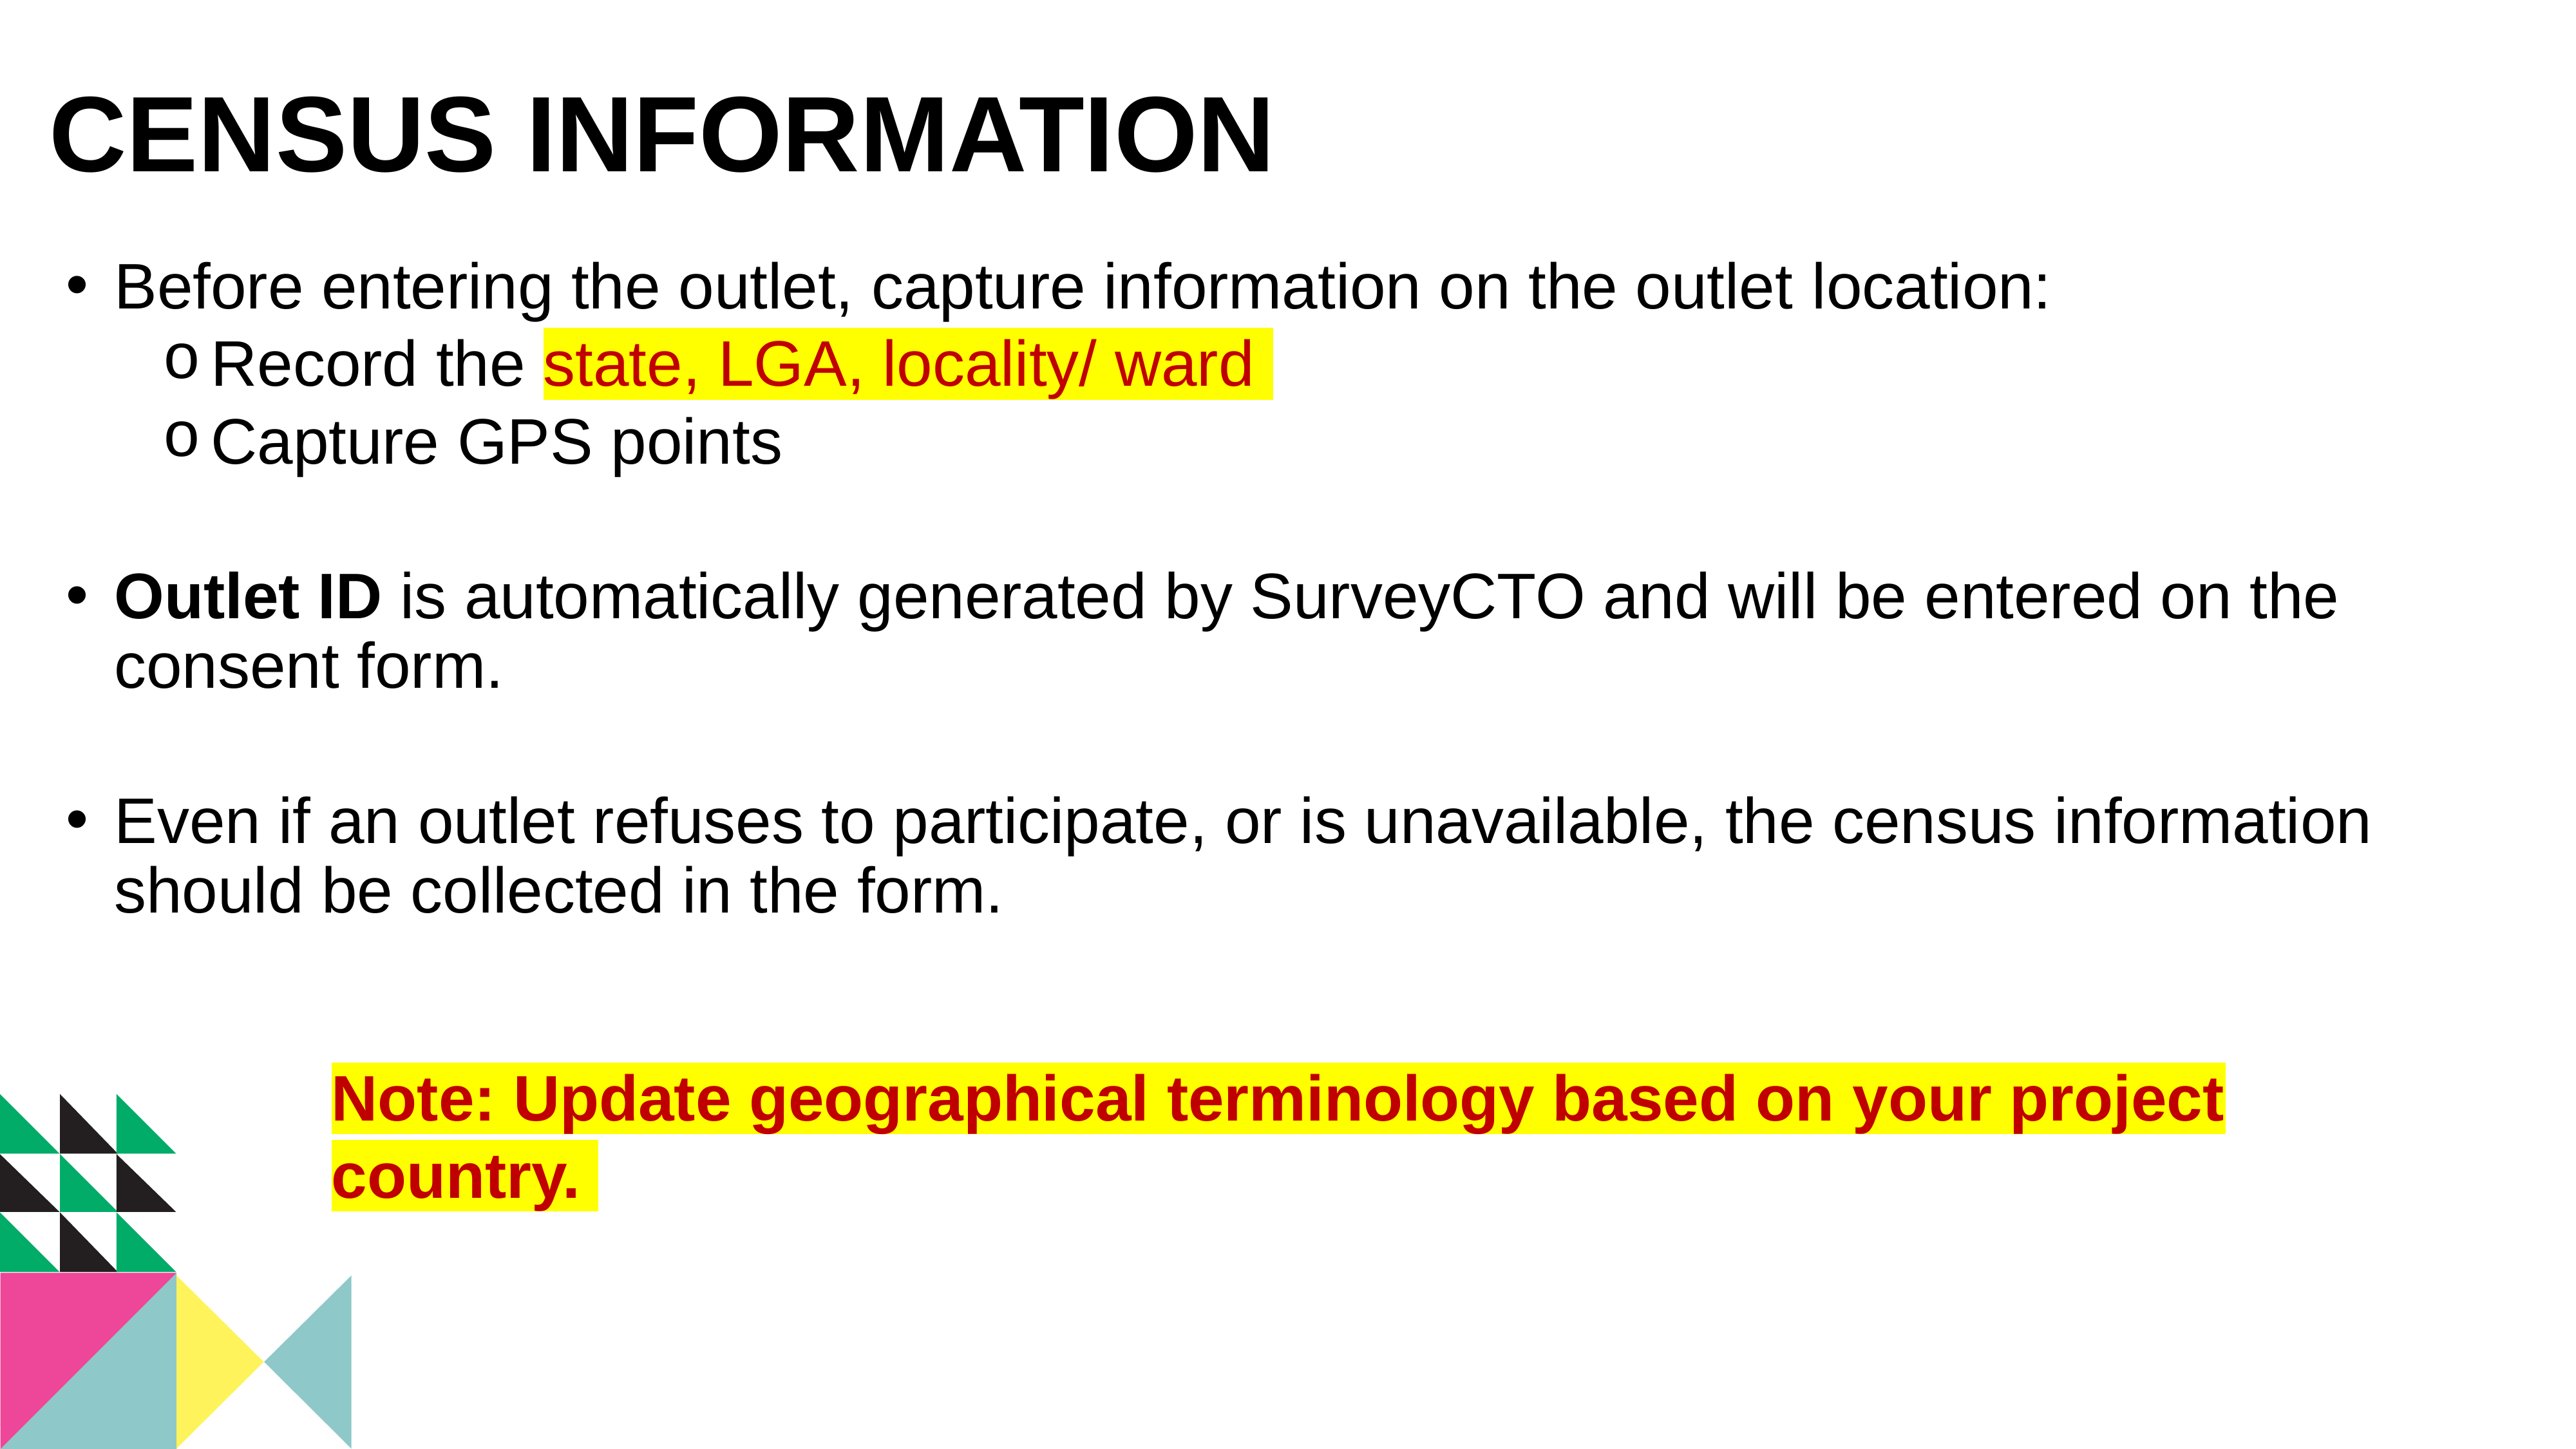

CENSUS INFORMATION
Before entering the outlet, capture information on the outlet location:
Record the state, LGA, locality/ ward
Capture GPS points

Outlet ID is automatically generated by SurveyCTO and will be entered on the consent form.

Even if an outlet refuses to participate, or is unavailable, the census information should be collected in the form.
Note: Update geographical terminology based on your project country.